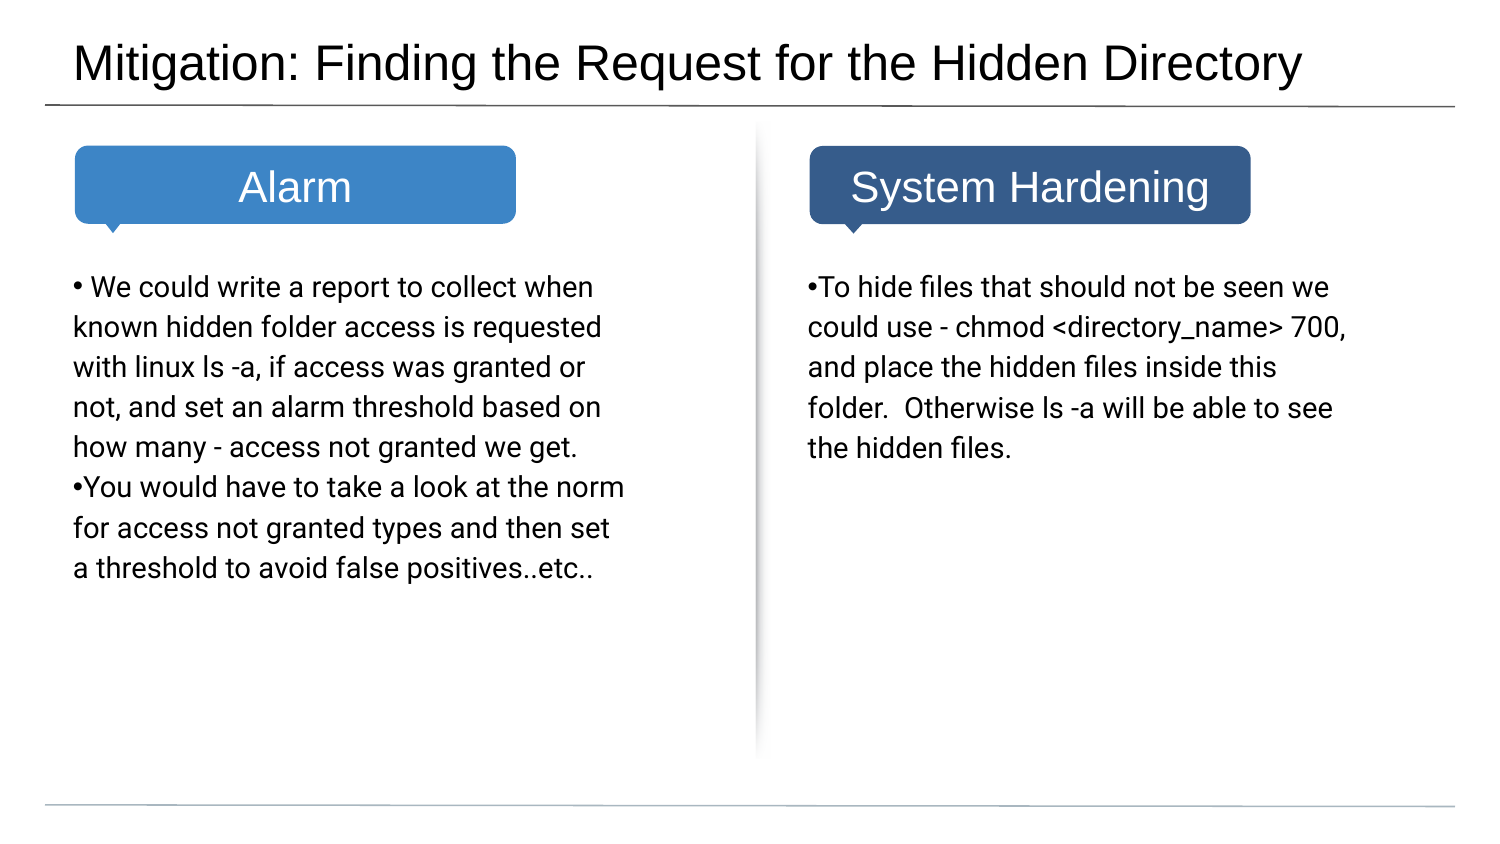

# Mitigation: Finding the Request for the Hidden Directory
 We could write a report to collect when known hidden folder access is requested with linux ls -a, if access was granted or not, and set an alarm threshold based on how many - access not granted we get.
You would have to take a look at the norm for access not granted types and then set a threshold to avoid false positives..etc..

To hide files that should not be seen we could use - chmod <directory_name> 700, and place the hidden files inside this folder.  Otherwise ls -a will be able to see the hidden files.